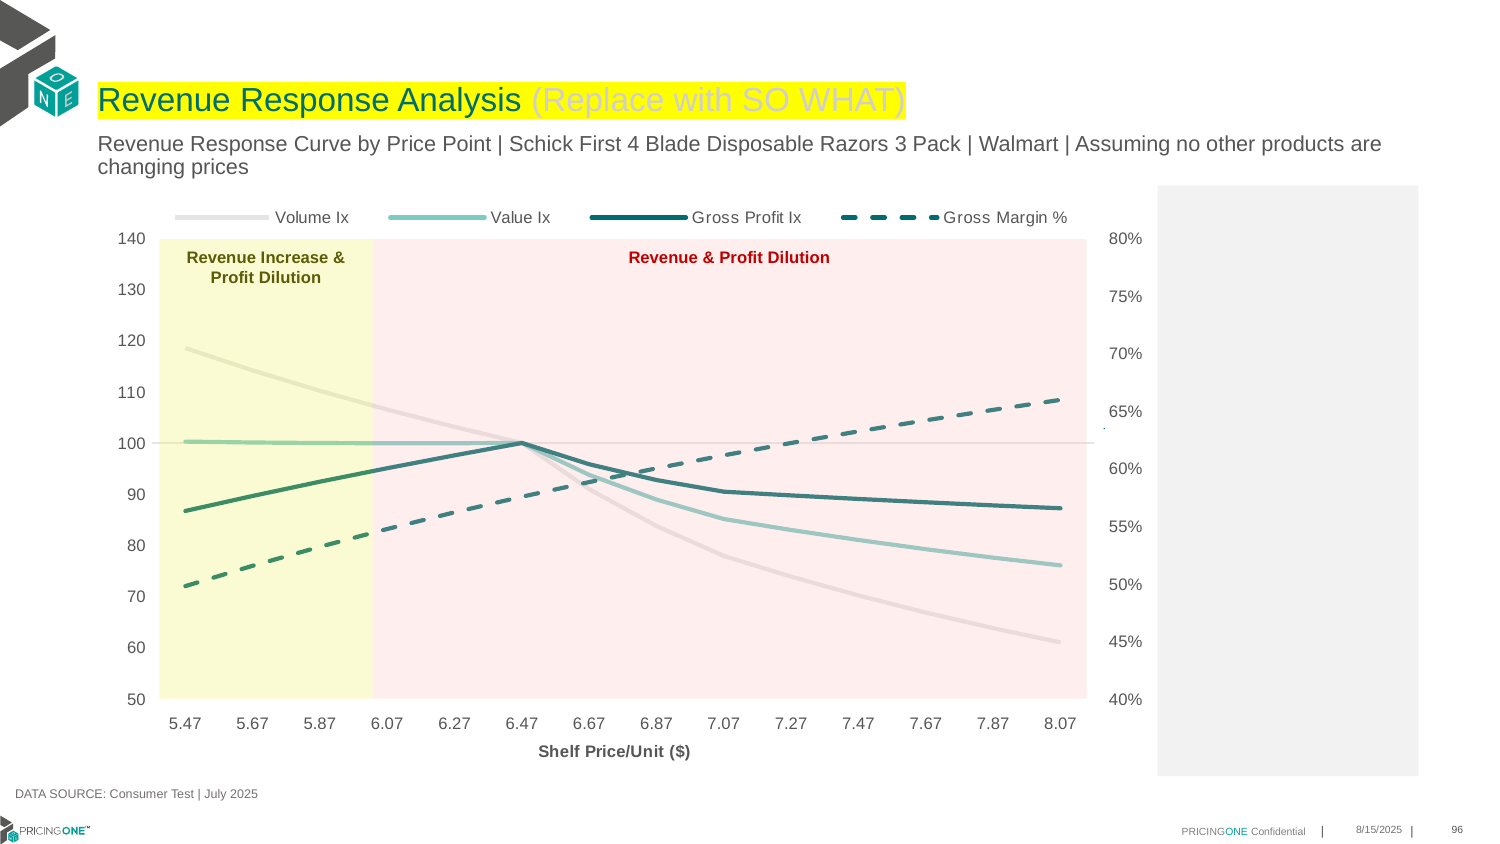

# Revenue Response Analysis (Replace with SO WHAT)

Revenue Response Curve by Price Point | Schick First 4 Blade Disposable Razors 3 Pack | Walmart | Assuming no other products are changing prices

### Chart:

| Category | Volume Ix | Value Ix | Gross Profit Ix | Gross Margin % |
|---|---|---|---|---|
| 5.47 | 118.53648494709074 | 100.25978388663736 | 86.70001039313205 | 0.49785956296255396 |
| 5.67 | 114.16992869672083 | 100.08750350037627 | 89.6389631874748 | 0.5155717476905063 |
| 5.87 | 110.17713555473276 | 99.98492578057908 | 92.42234094909566 | 0.5320769692342708 |
| 6.07 | 106.51051180985877 | 99.941985190576 | 95.06789411969442 | 0.5474945320272108 |
| 6.27 | 103.12960915572518 | 99.94967018139994 | 97.58990856630507 | 0.5619285182464385 |
| 6.47 | 100.0 | 100.0 | 100.0 | 0.5754701405572132 |
| 6.67 | 90.94246681447879 | 93.74923487193394 | 95.82752398806672 | 0.588199671574988 |
| 6.87 | 83.75024275381115 | 88.9197560607956 | 92.7476834101954 | 0.6001880363035182 |
| 7.07 | 77.90801345732076 | 85.12125059164906 | 90.46271248905215 | 0.6114981342864455 |
| 7.27 | 73.86544737779477 | 82.98282699499507 | 89.73644565758757 | 0.6221859435220316 |
| 7.47 | 70.1942937829954 | 81.0238493050803 | 89.04704489041121 | 0.6323014470421914 |
| 7.67 | 66.85179807384057 | 79.22798192906927 | 88.39782825228774 | 0.6418894145247941 |
| 7.87 | 63.80041354418393 | 77.5799555115638 | 87.7900935193689 | 0.6509900647274677 |
| 8.07 | 61.00721055341706 | 76.06563144051805 | 87.22367219064274 | 0.6596396294182366 |
Revenue Increase & Profit Dilution
Revenue & Profit Dilution

DATA SOURCE: Consumer Test | July 2025

8/15/2025
96